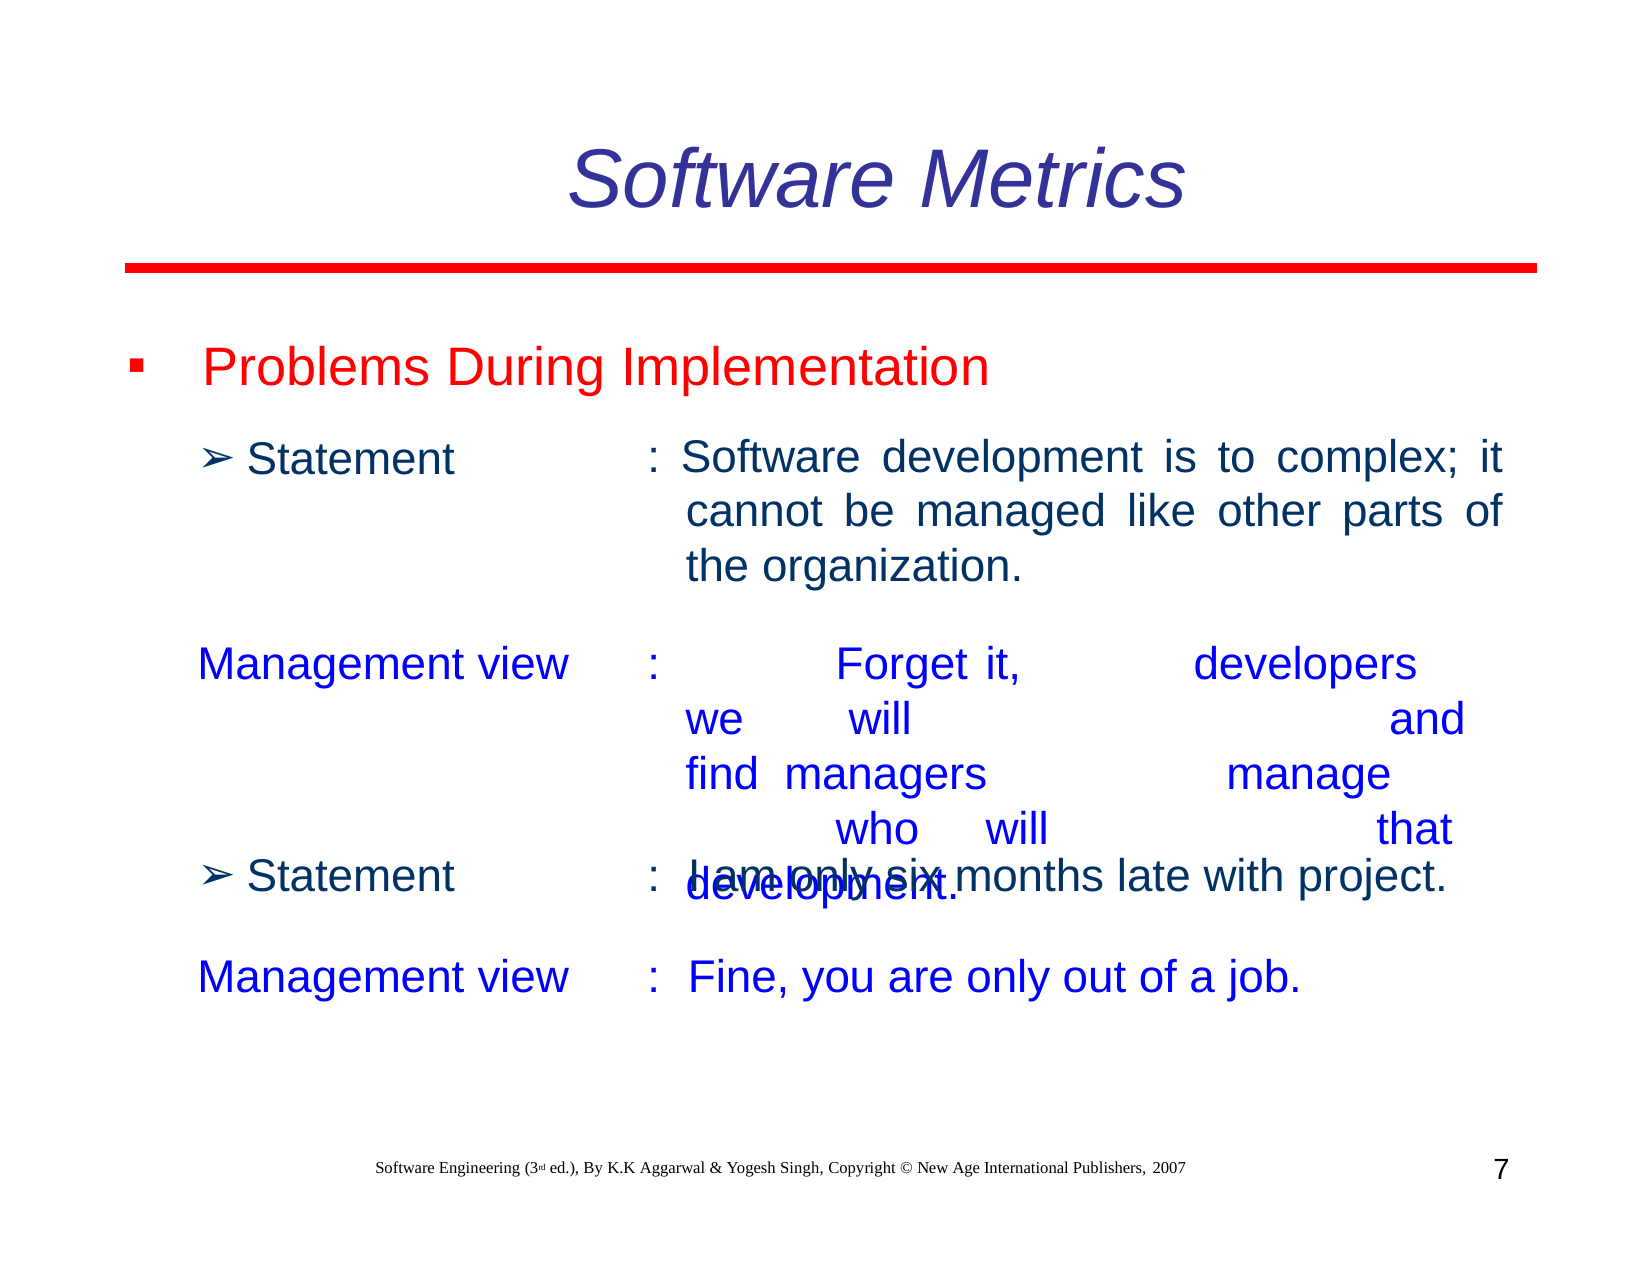

# Software Metrics

Problems During Implementation
Statement
: Software development is to complex; it  cannot be managed like other parts of  the organization.
Management view
:		Forget	it,	we 	 will		find  managers		who	will  development.
developers	 and  manage	that
Statement
:	I am only six months late with project.
Management view
:	Fine, you are only out of a job.
7
Software Engineering (3rd  ed.), By K.K Aggarwal & Yogesh Singh, Copyright © New Age International Publishers, 2007